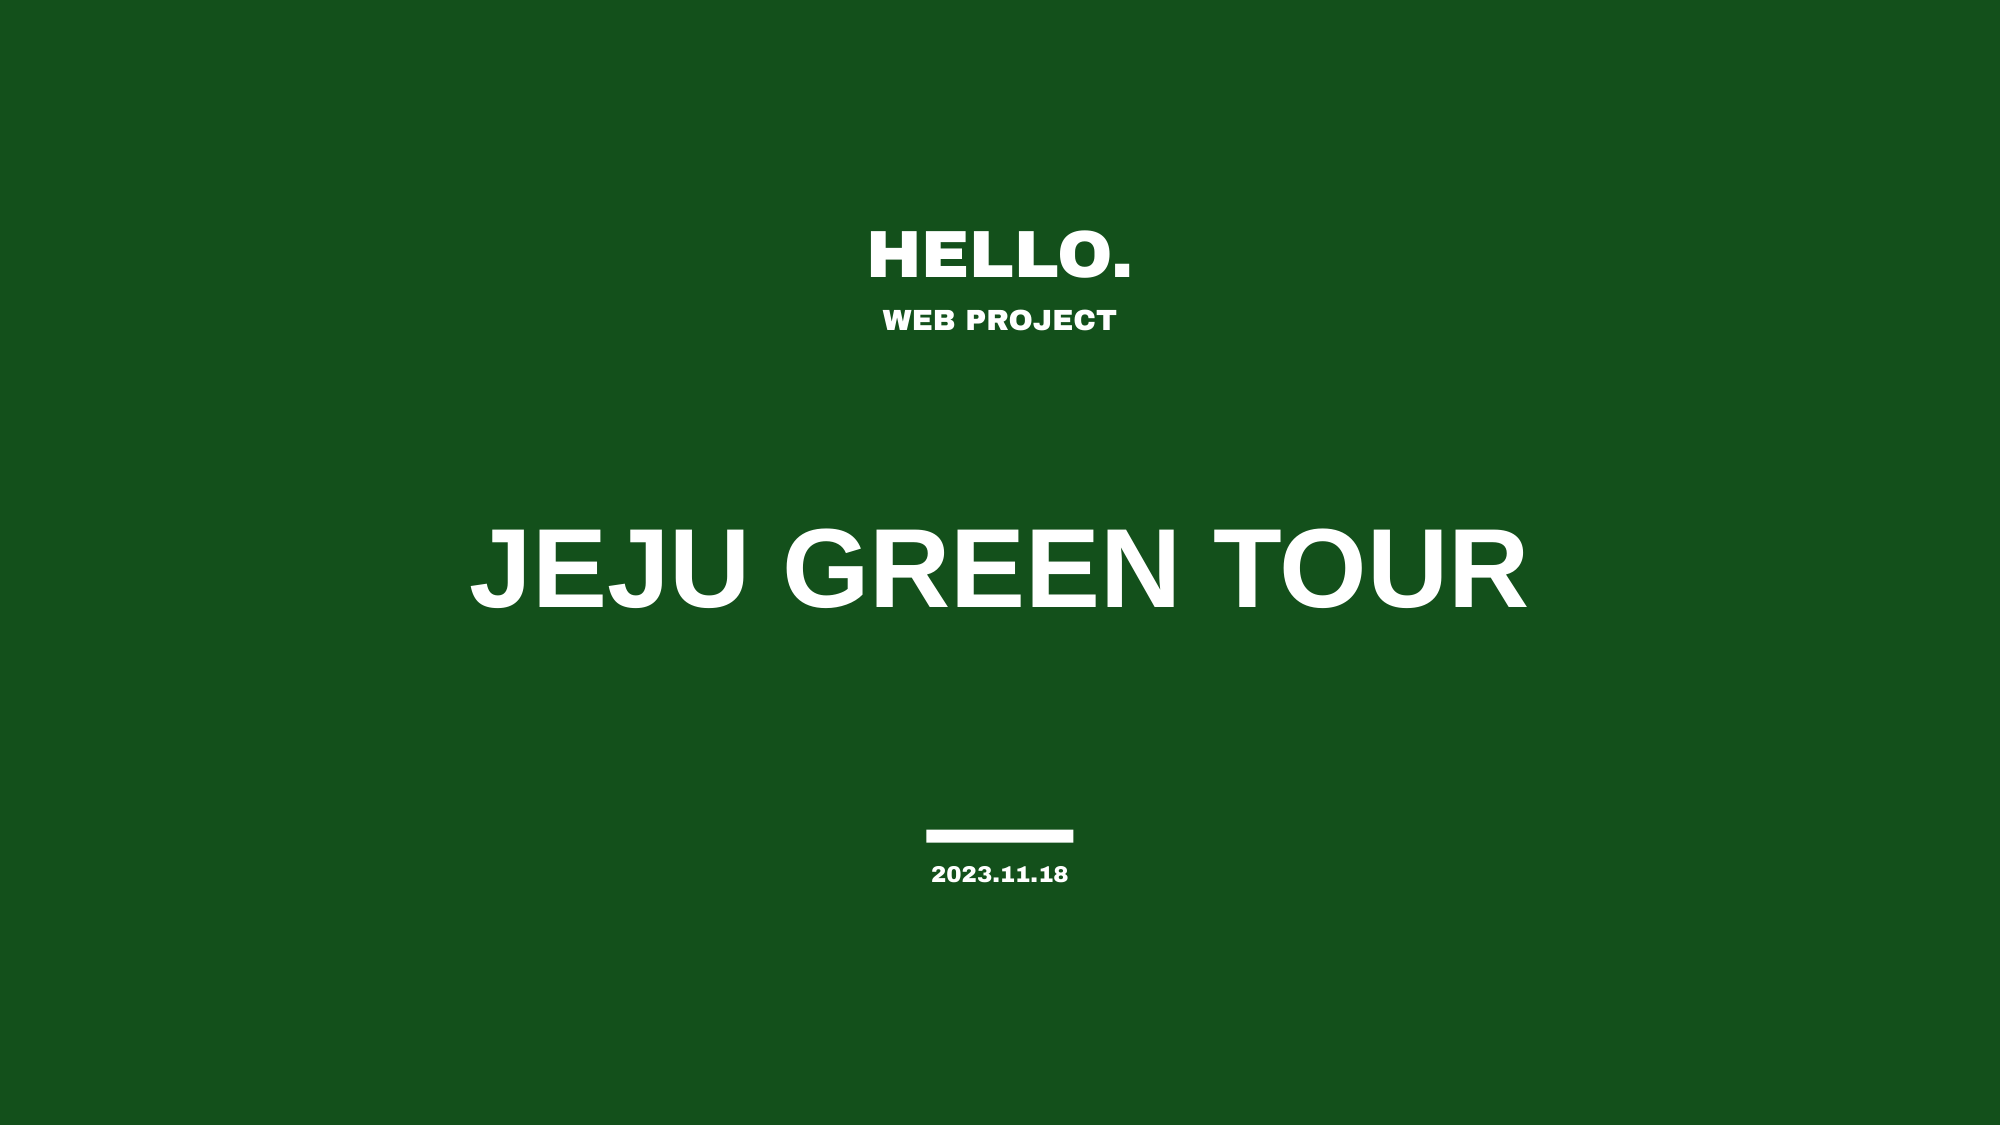

HELLO.
WEB PROJECT
JEJU GREEN TOUR

2023.11.18